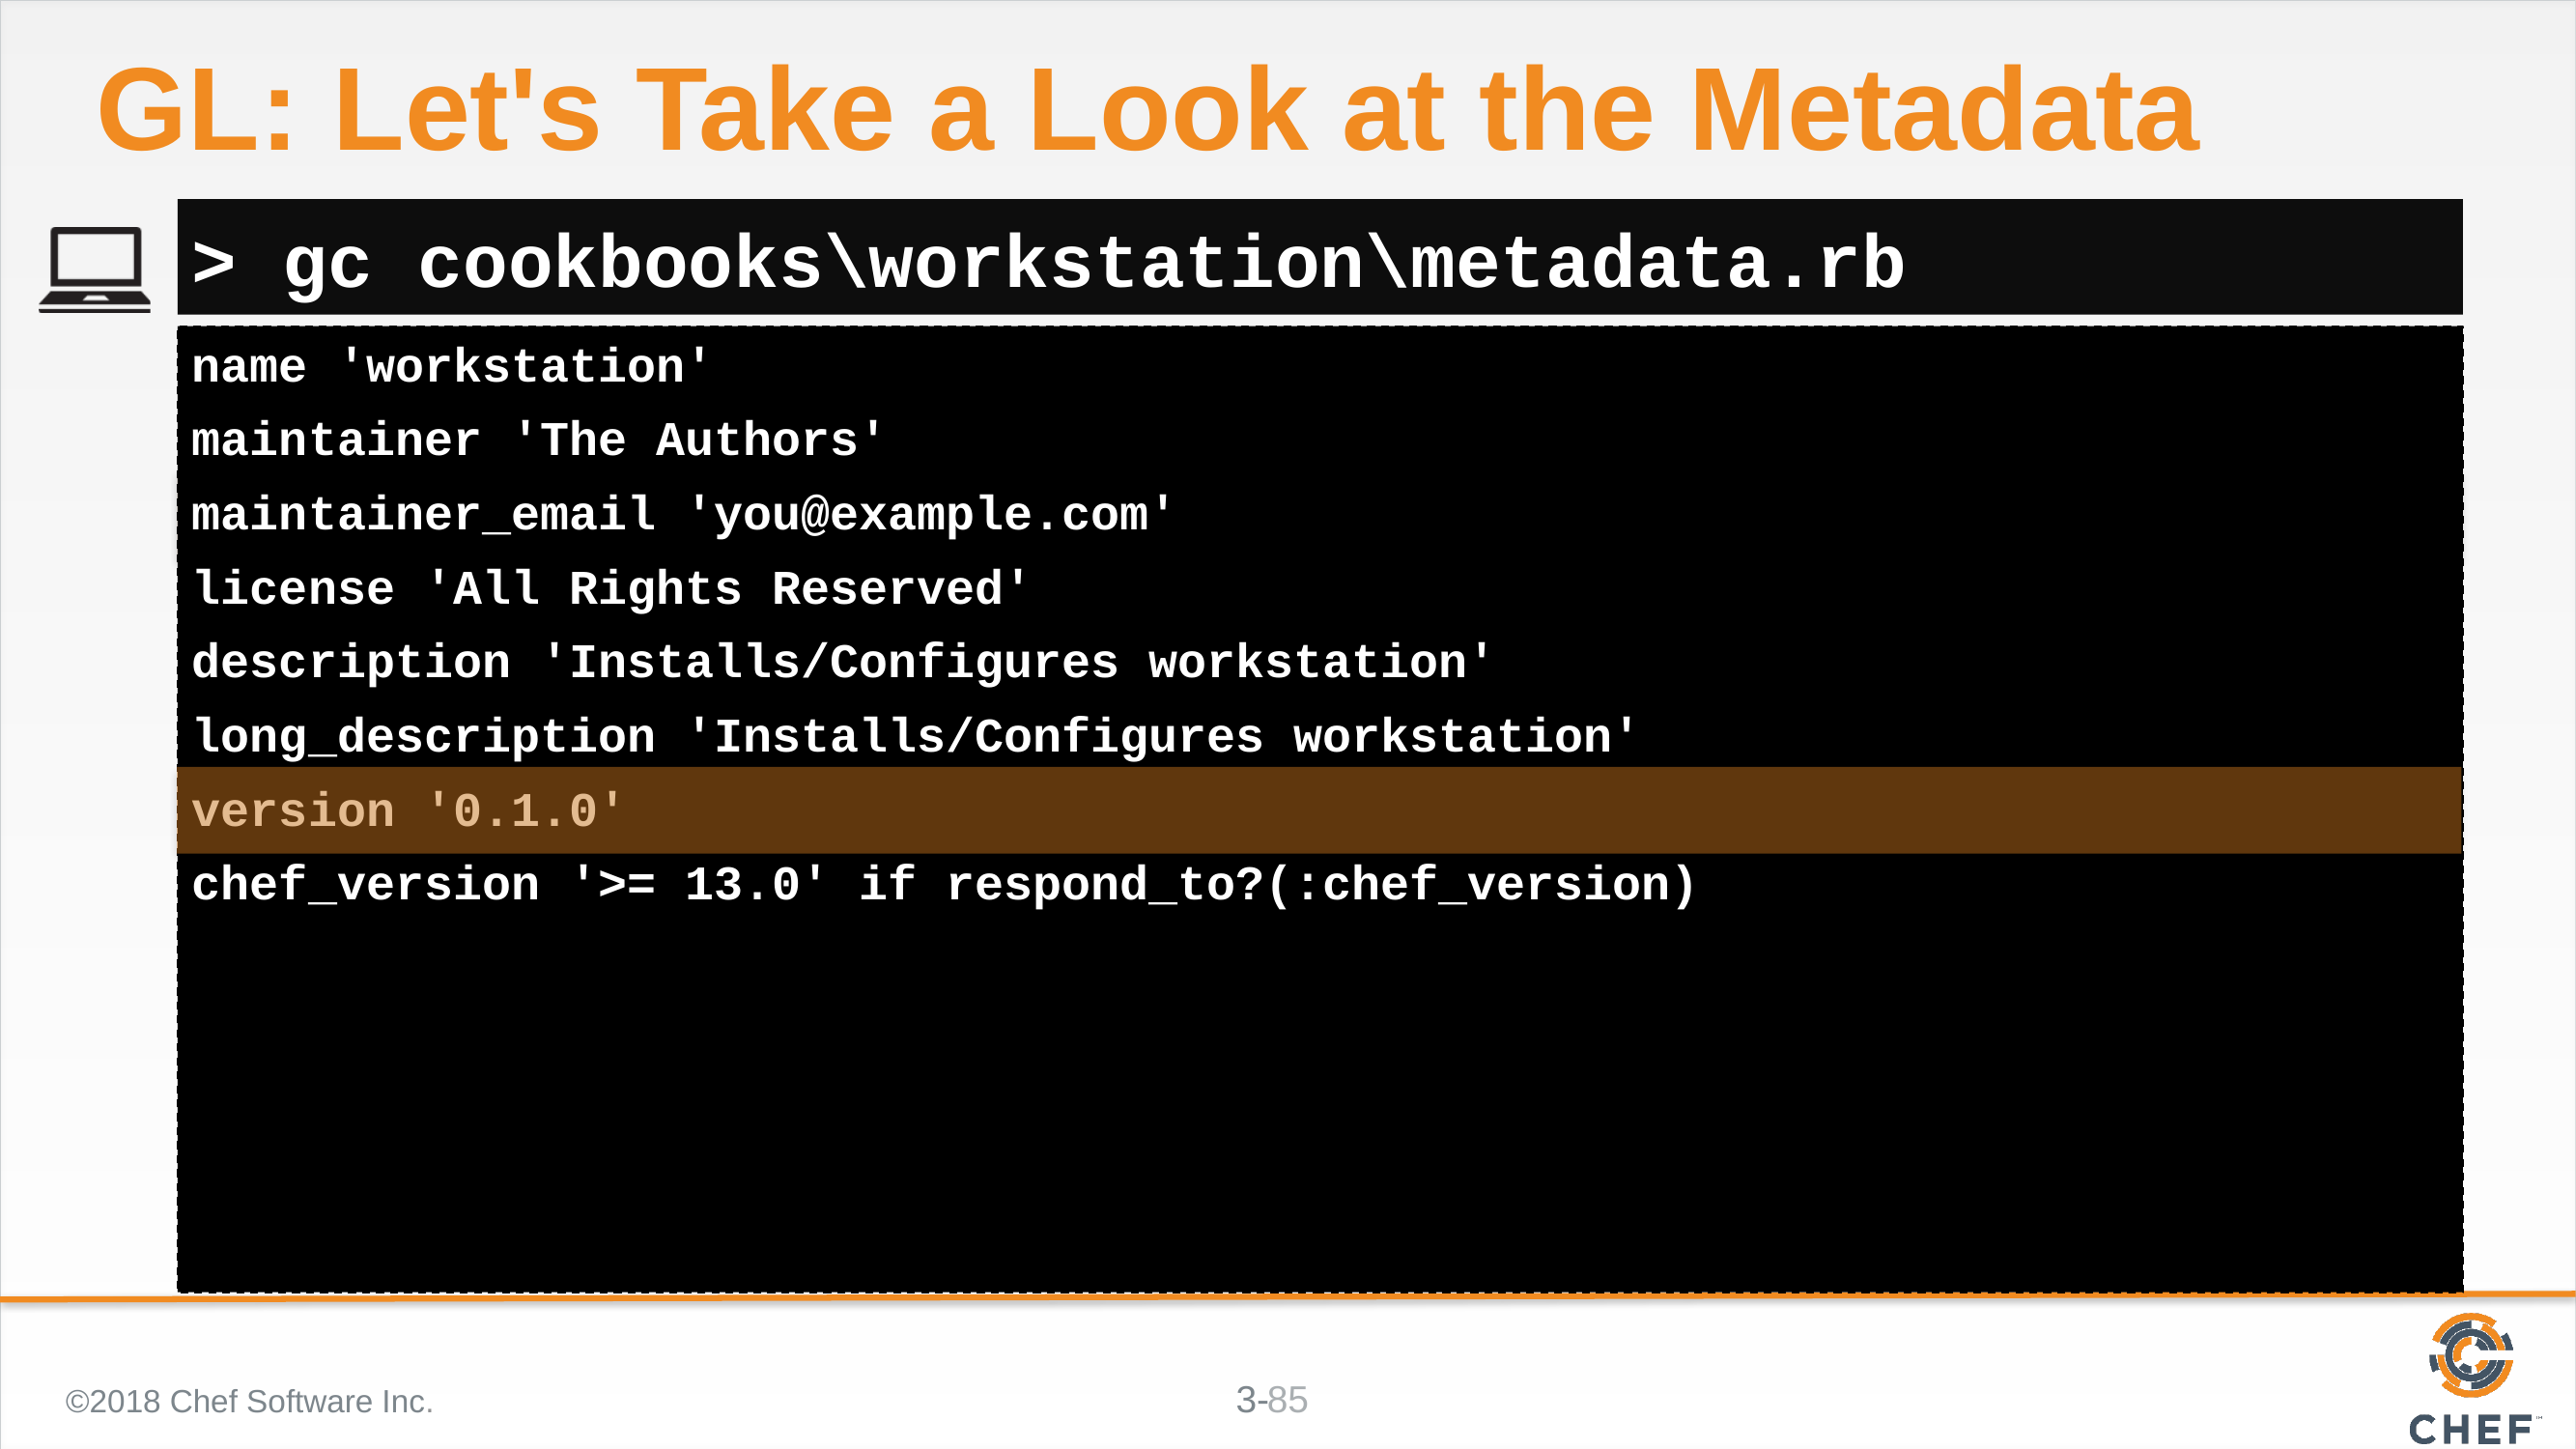

# GL: Let's Take a Look at the Metadata
> gc cookbooks\workstation\metadata.rb
name 'workstation'
maintainer 'The Authors'
maintainer_email 'you@example.com'
license 'All Rights Reserved'
description 'Installs/Configures workstation'
long_description 'Installs/Configures workstation'
version '0.1.0'
chef_version '>= 13.0' if respond_to?(:chef_version)

©2018 Chef Software Inc.
85